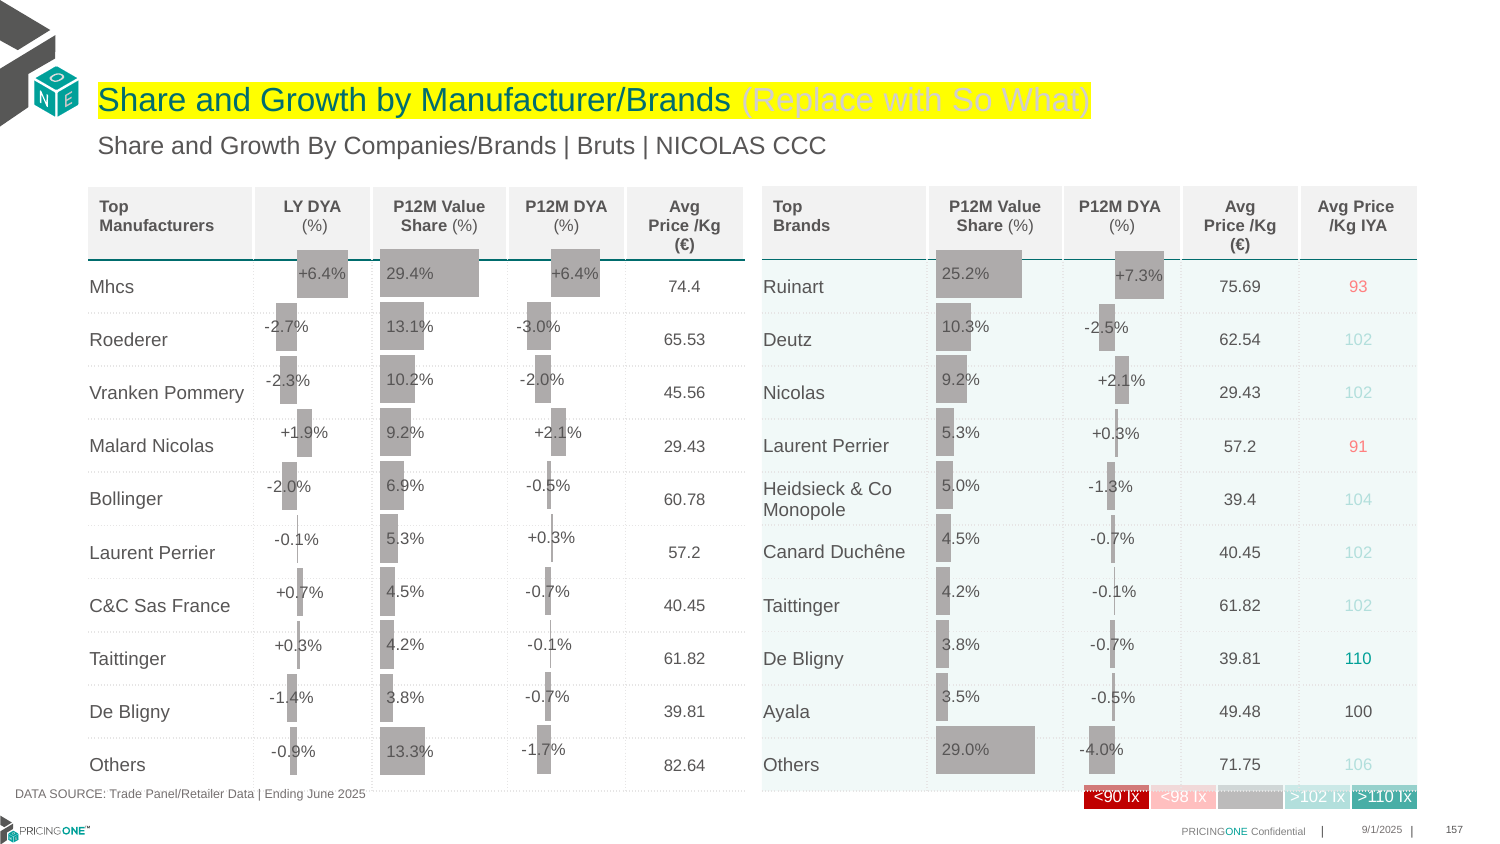

# Share and Growth by Manufacturer/Brands (Replace with So What)

Share and Growth By Companies/Brands | Bruts | NICOLAS CCC
| Top Brands | P12M Value Share (%) | P12M DYA (%) | Avg Price /Kg (€) | Avg Price /Kg IYA |
| --- | --- | --- | --- | --- |
| Ruinart |  |  | 75.69 | 93 |
| Deutz |  |  | 62.54 | 102 |
| Nicolas |  |  | 29.43 | 102 |
| Laurent Perrier |  |  | 57.2 | 91 |
| Heidsieck & Co Monopole |  |  | 39.4 | 104 |
| Canard Duchêne |  |  | 40.45 | 102 |
| Taittinger |  |  | 61.82 | 102 |
| De Bligny |  |  | 39.81 | 110 |
| Ayala |  |  | 49.48 | 100 |
| Others |  |  | 71.75 | 106 |
| Top Manufacturers | LY DYA (%) | P12M Value Share (%) | P12M DYA (%) | Avg Price /Kg (€) |
| --- | --- | --- | --- | --- |
| Mhcs |  |  |  | 74.4 |
| Roederer |  |  |  | 65.53 |
| Vranken Pommery |  |  |  | 45.56 |
| Malard Nicolas |  |  |  | 29.43 |
| Bollinger |  |  |  | 60.78 |
| Laurent Perrier |  |  |  | 57.2 |
| C&C Sas France |  |  |  | 40.45 |
| Taittinger |  |  |  | 61.82 |
| De Bligny |  |  |  | 39.81 |
| Others |  |  |  | 82.64 |

### Chart

| Category | Share DYA P12M |
|---|---|
|  | 0.06409687451208984 |

### Chart

| Category | Value Share P12M |
|---|---|
|  | 0.29431584686319284 |

### Chart

| Category | Share DYA LY |
|---|---|
|  | 0.06424110276250838 |

### Chart

| Category | Value Share |
|---|---|
|  | 0.25203057811753465 |

### Chart

| Category | Share DYA |
|---|---|
|  | 0.07297928462901065 |
DATA SOURCE: Trade Panel/Retailer Data | Ending June 2025
| <90 Ix | <98 Ix |  | >102 Ix | >110 Ix |
| --- | --- | --- | --- | --- |

9/1/2025
157